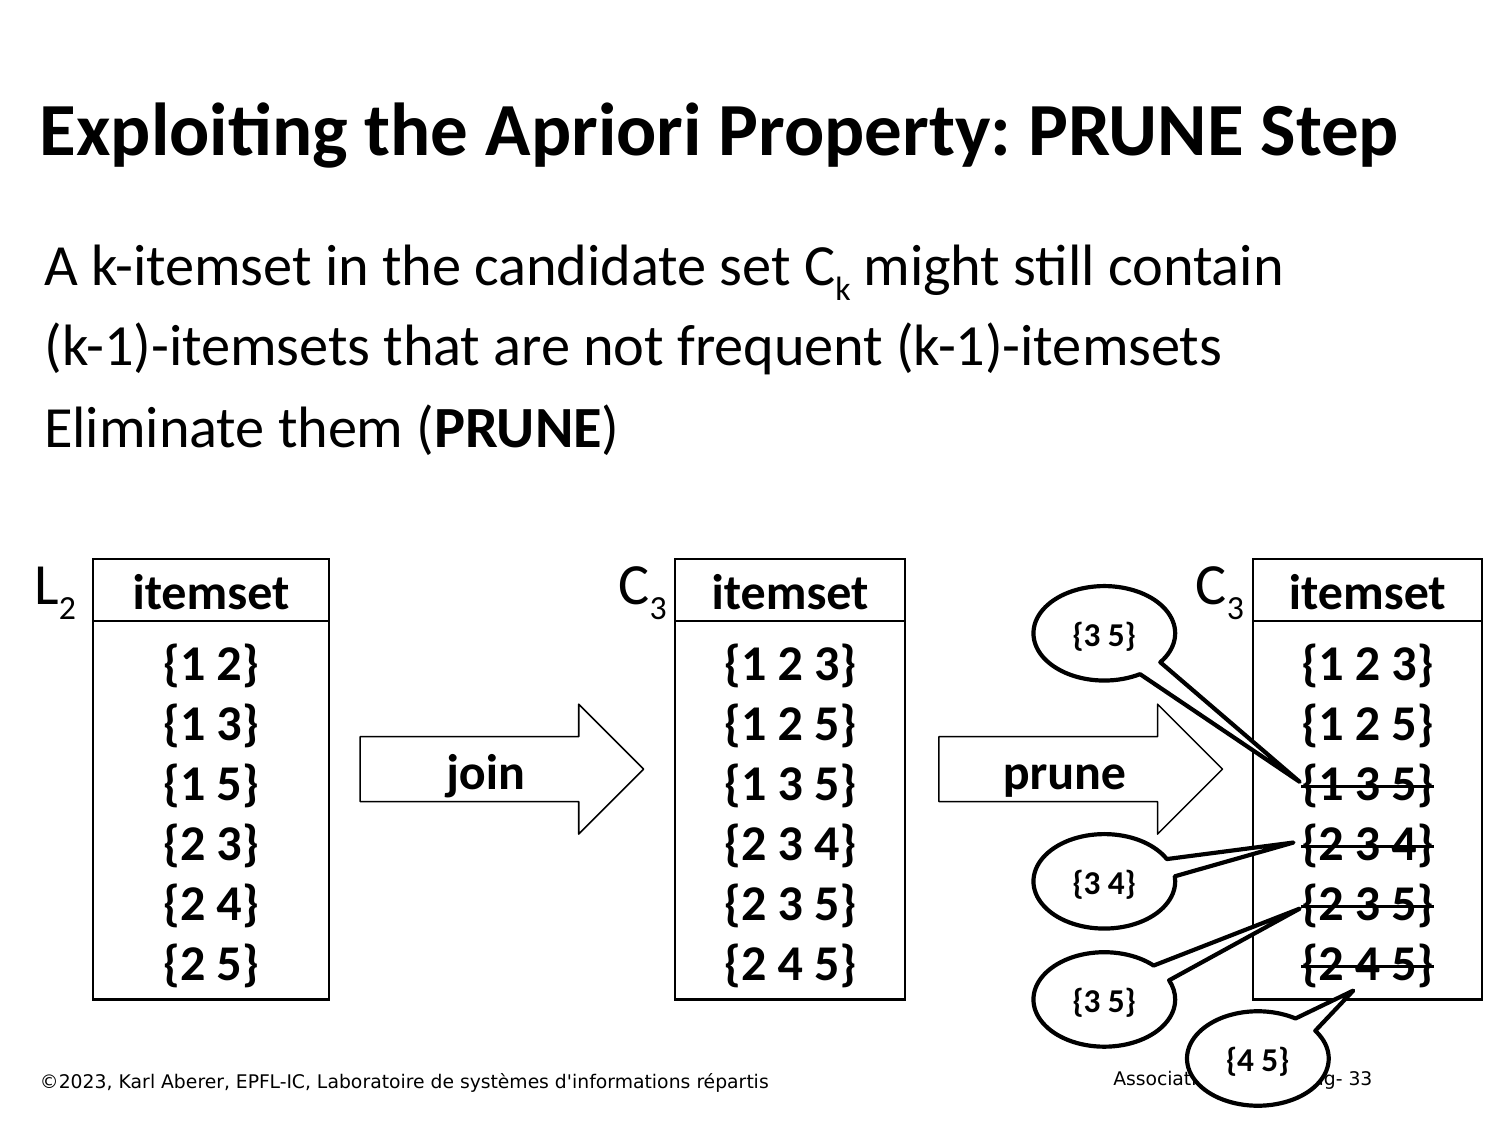

# Exploiting the Apriori Property: PRUNE Step
A k-itemset in the candidate set Ck might still contain
(k-1)-itemsets that are not frequent (k-1)-itemsets
Eliminate them (PRUNE)

L2
C3
itemset
{1 2}
{1 3}
{1 5}
{2 3}
{2 4}
{2 5}
itemset
{1 2 3}
{1 2 5}
{1 3 5}
{2 3 4}
{2 3 5}
{2 4 5}
join
C3
itemset
{1 2 3}
{1 2 5}
{1 3 5}
{2 3 4}
{2 3 5}
{2 4 5}
prune
{3 5}
{3 4}
{3 5}
{4 5}
©2023, Karl Aberer, EPFL-IC, Laboratoire de systèmes d'informations répartis